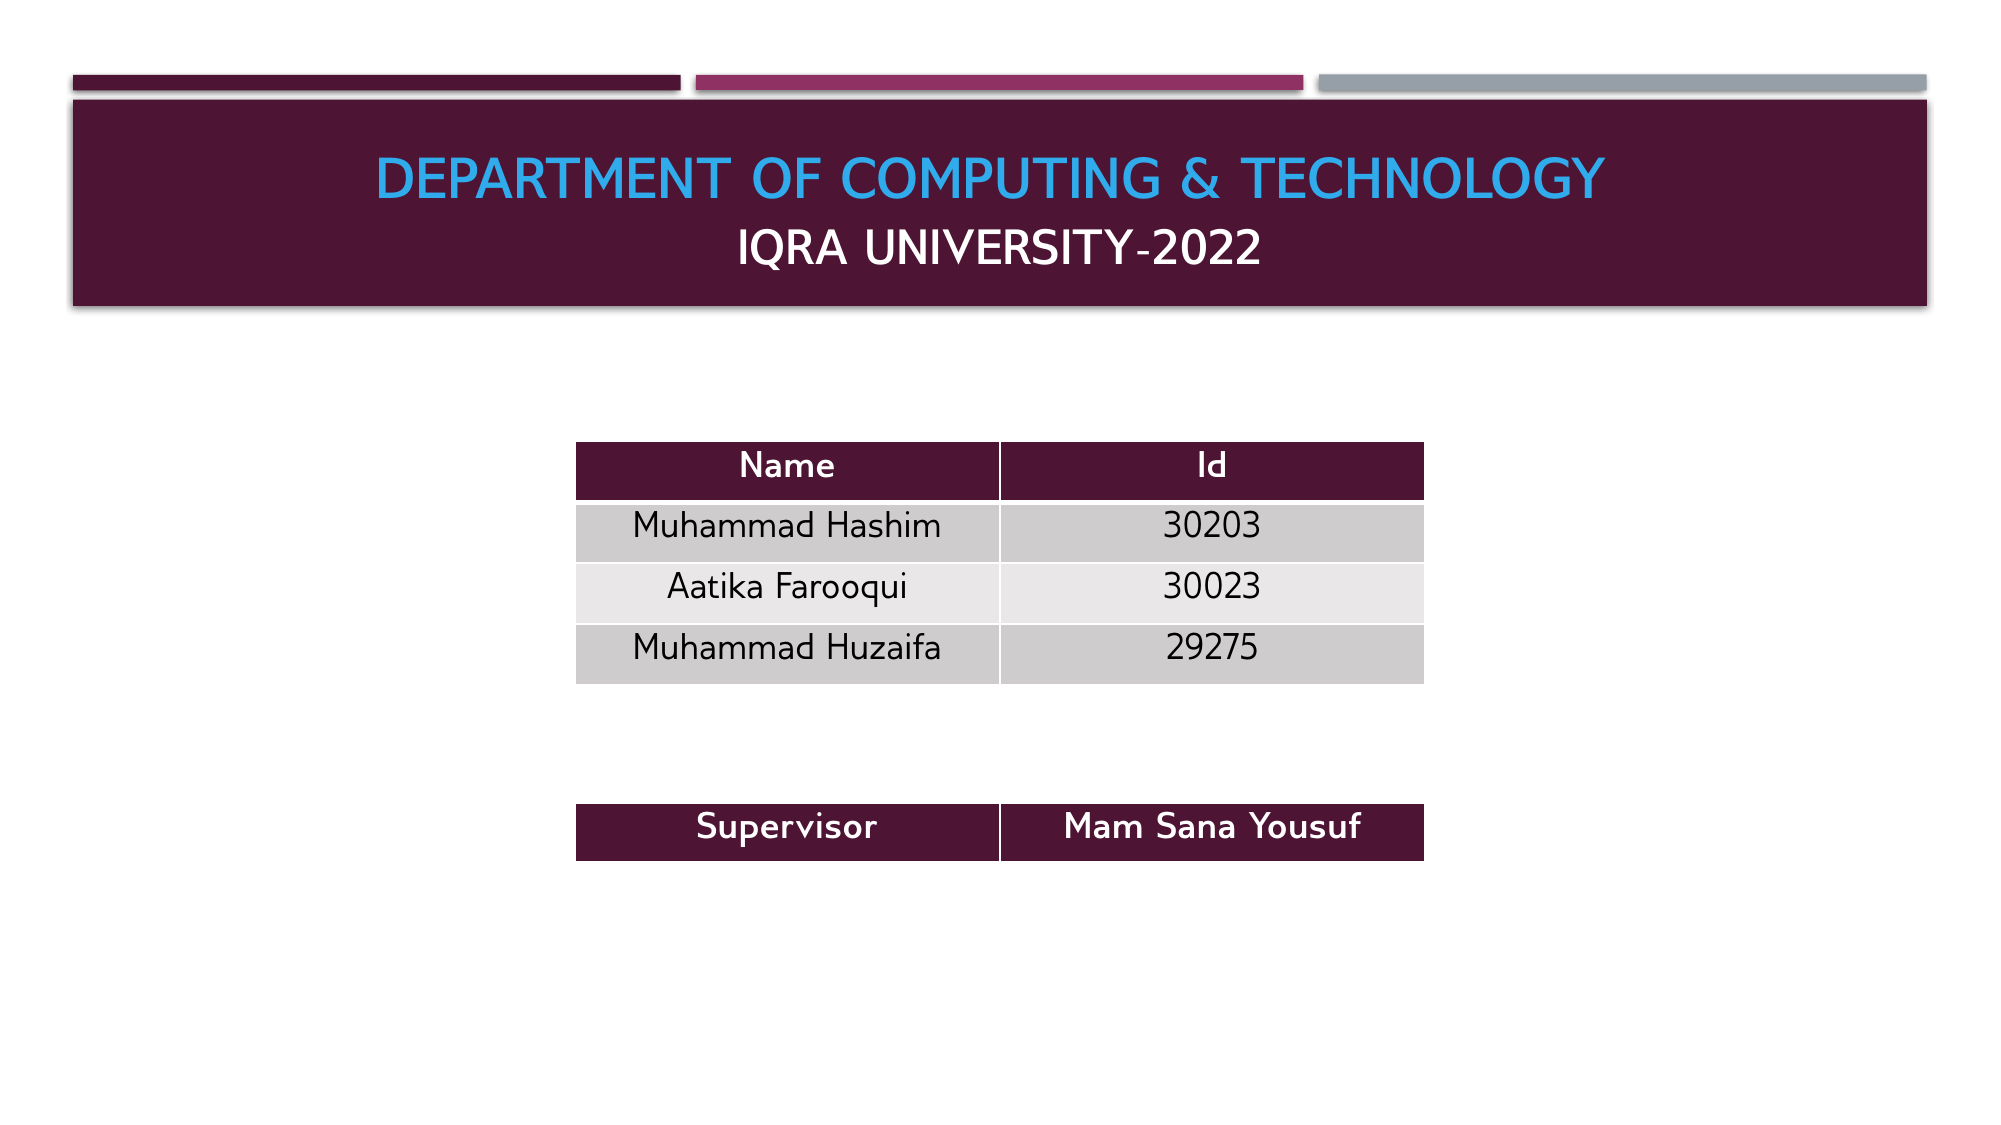

# Department of Computing & Technology IQRA UNIVERSITY-2022
| Name | Id |
| --- | --- |
| Muhammad Hashim | 30203 |
| Aatika Farooqui | 30023 |
| Muhammad Huzaifa | 29275 |
| Supervisor | Mam Sana Yousuf |
| --- | --- |